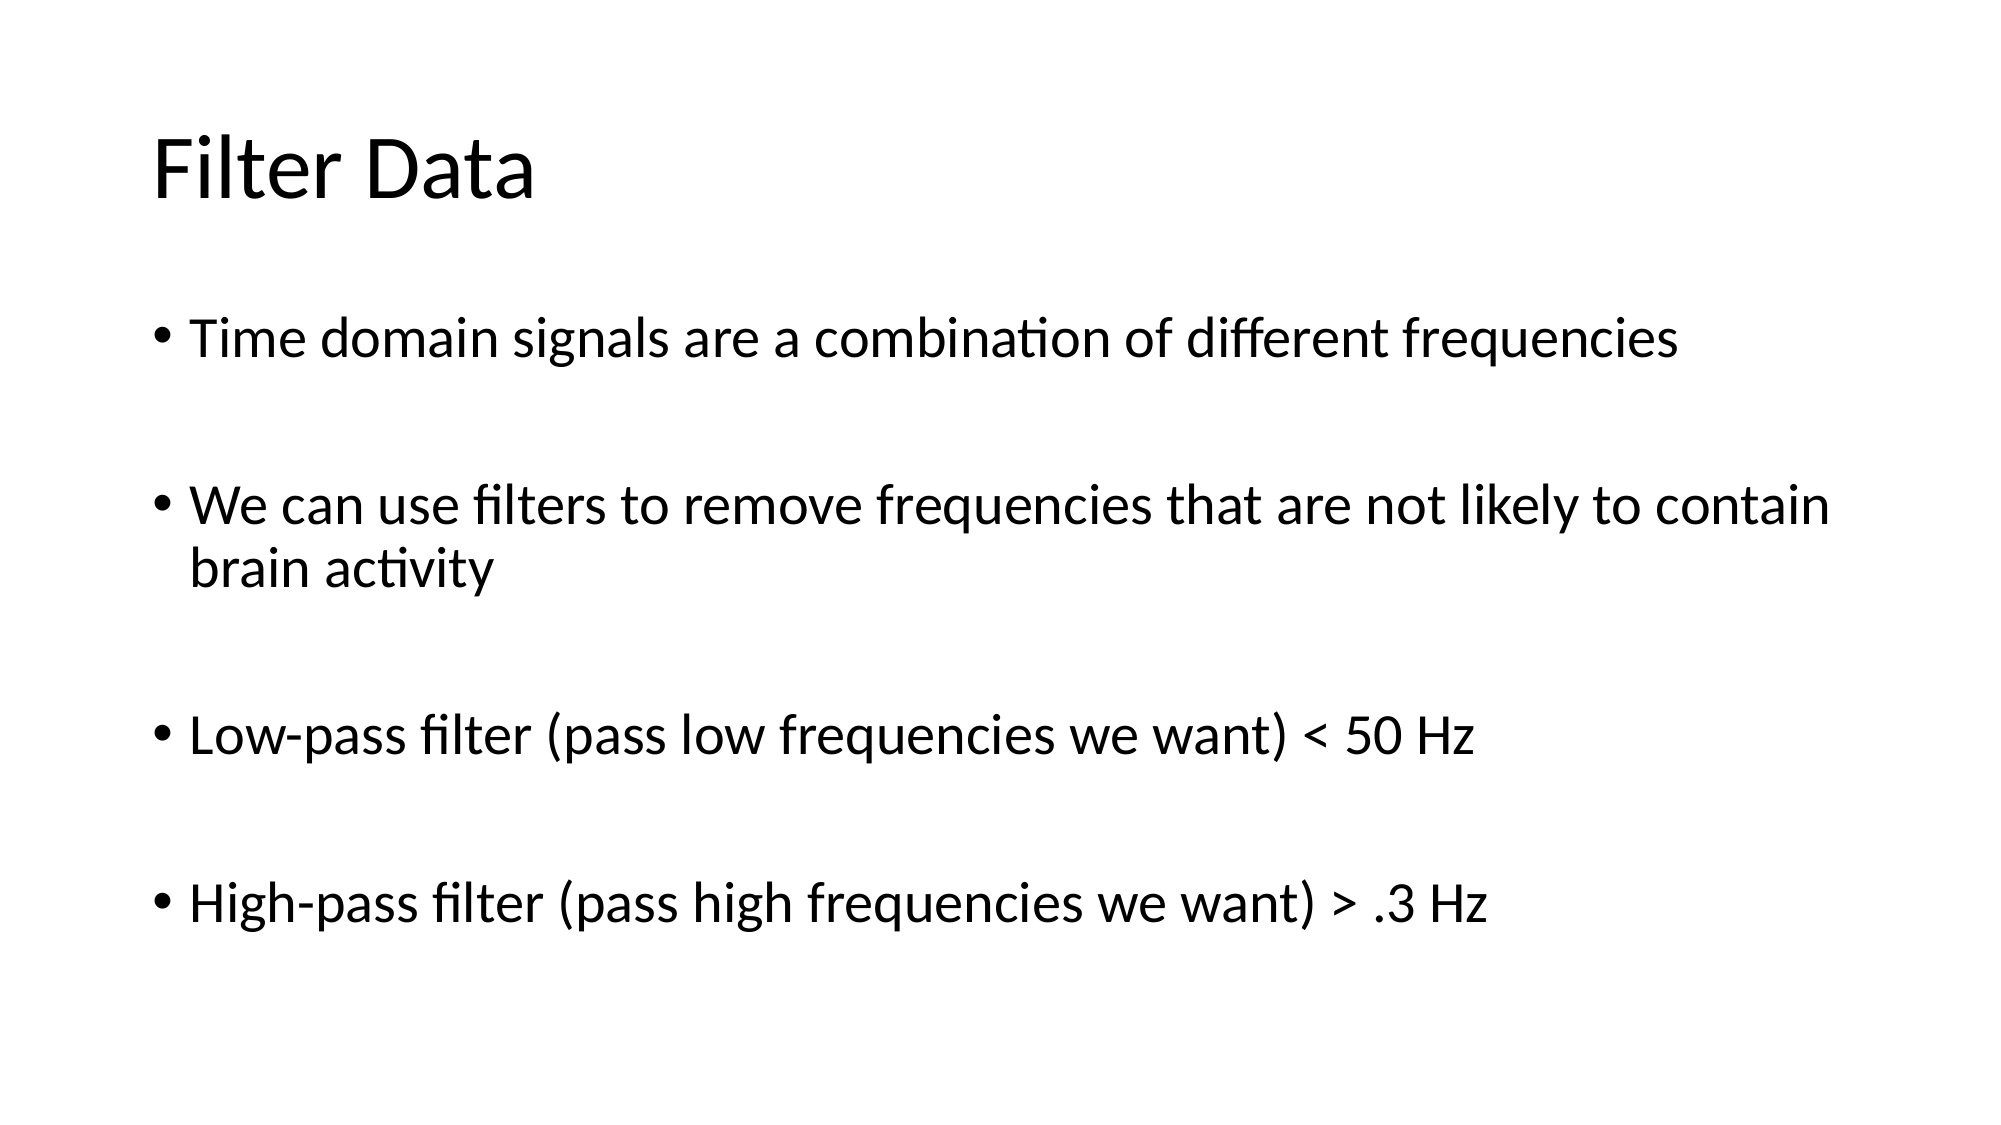

# Filter Data
Time domain signals are a combination of different frequencies

We can use filters to remove frequencies that are not likely to contain brain activity

Low-pass filter (pass low frequencies we want) < 50 Hz

High-pass filter (pass high frequencies we want) > .3 Hz